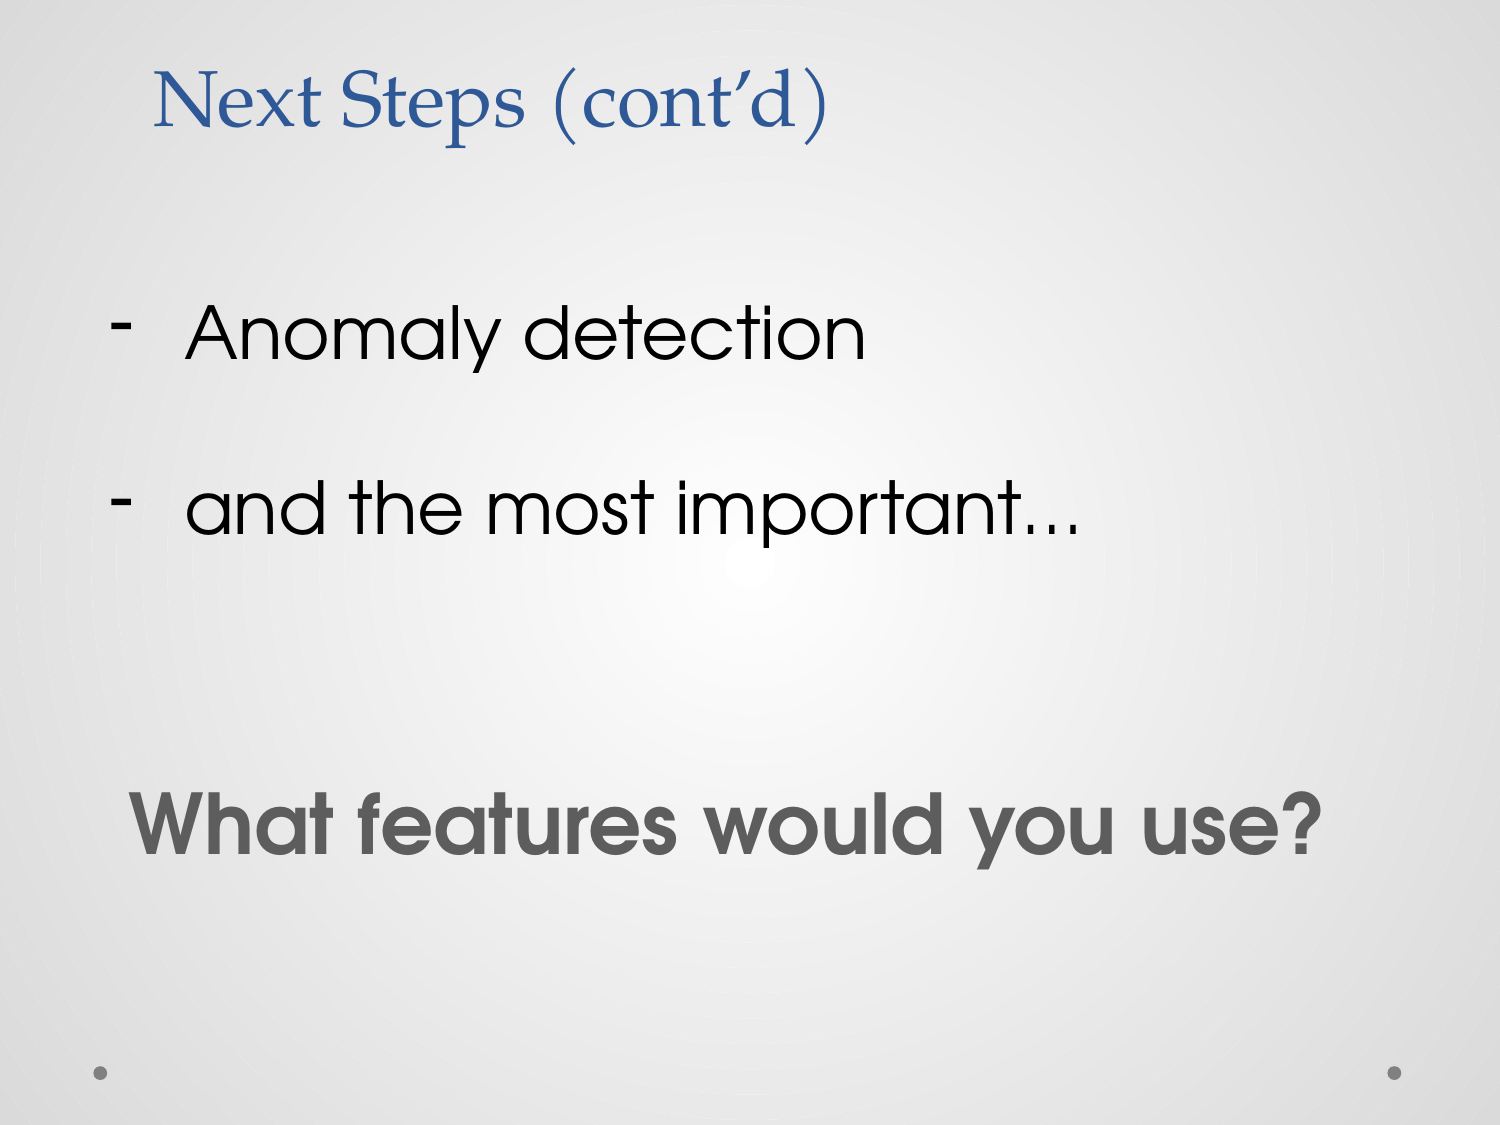

# Next Steps (cont’d)

Anomaly detection

and the most important…

What features would you use?